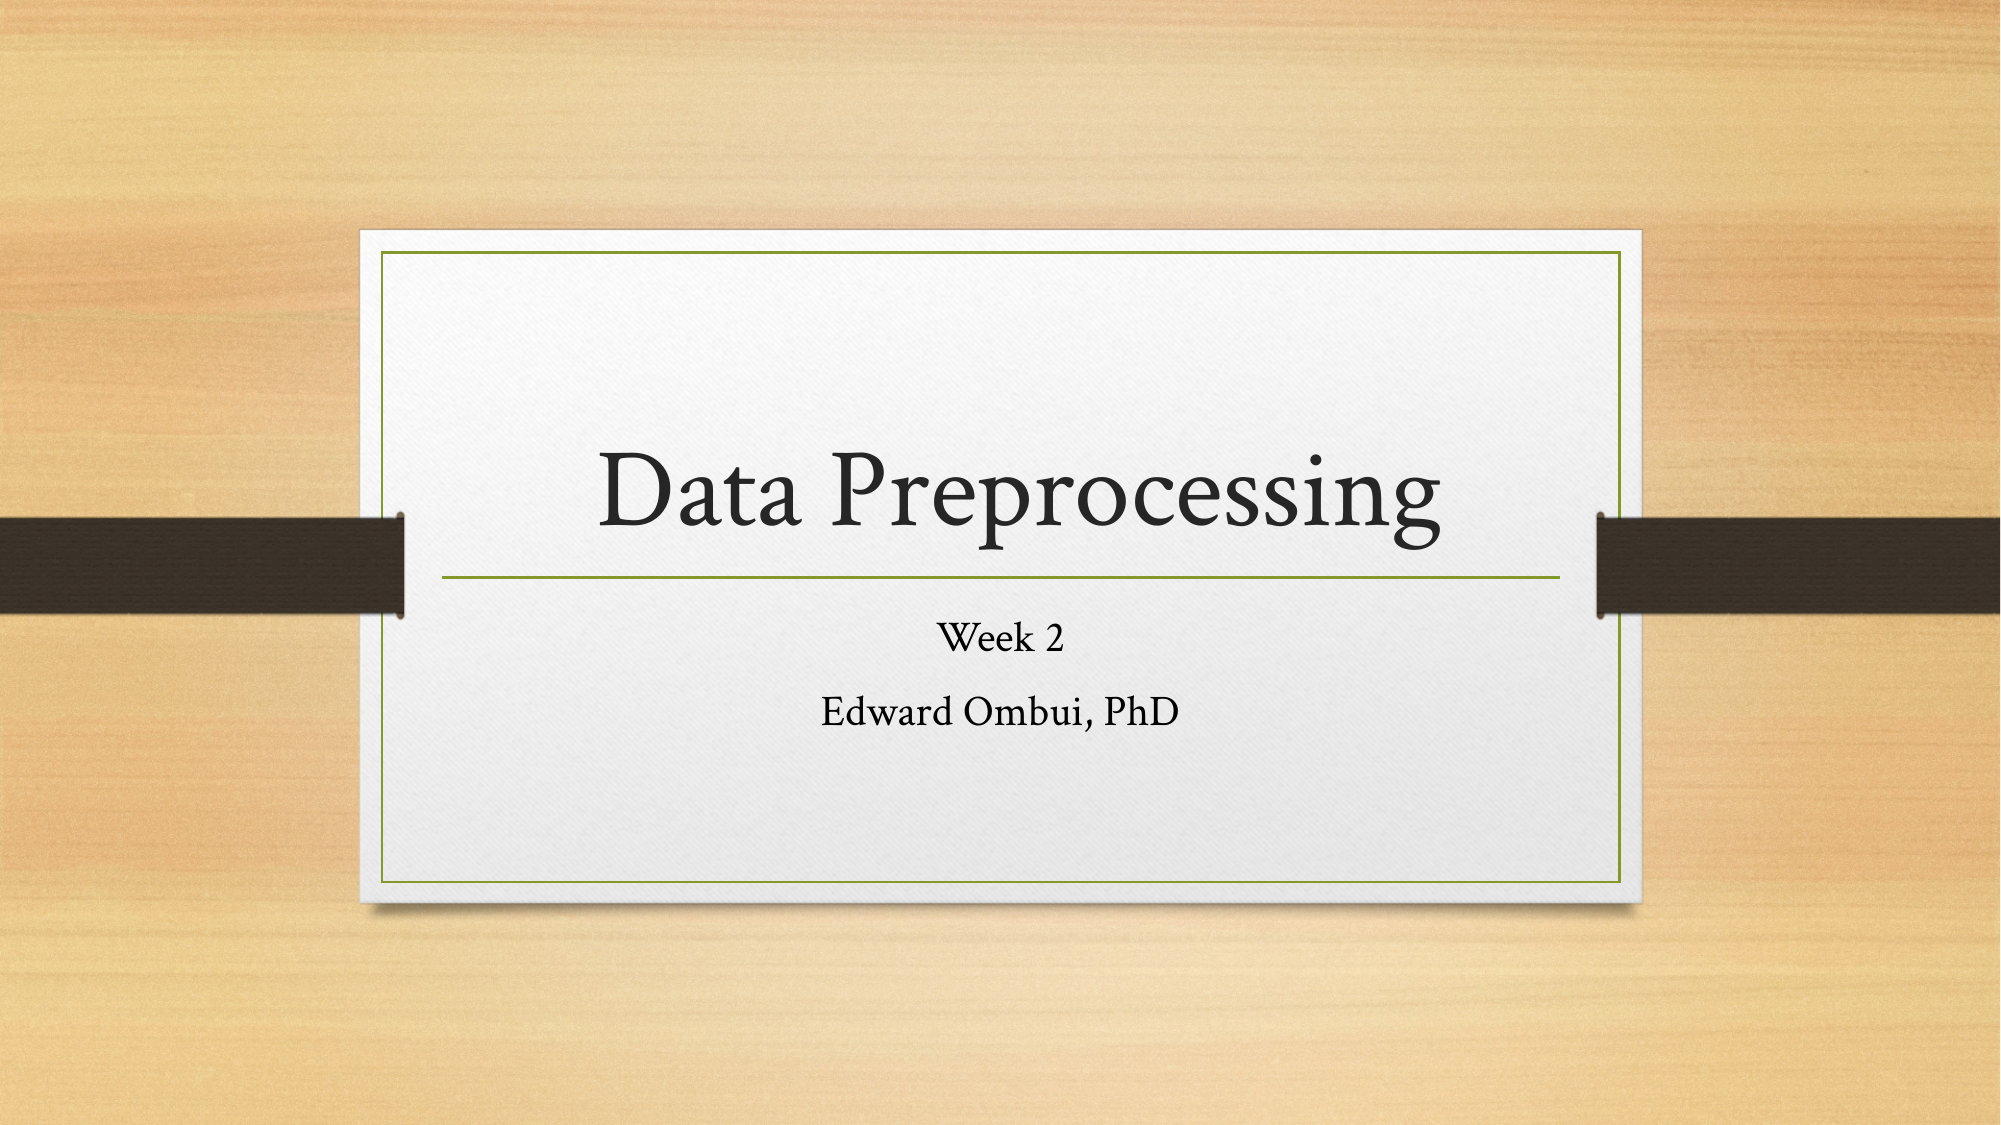

# Data Preprocessing
Week 2
Edward Ombui, PhD